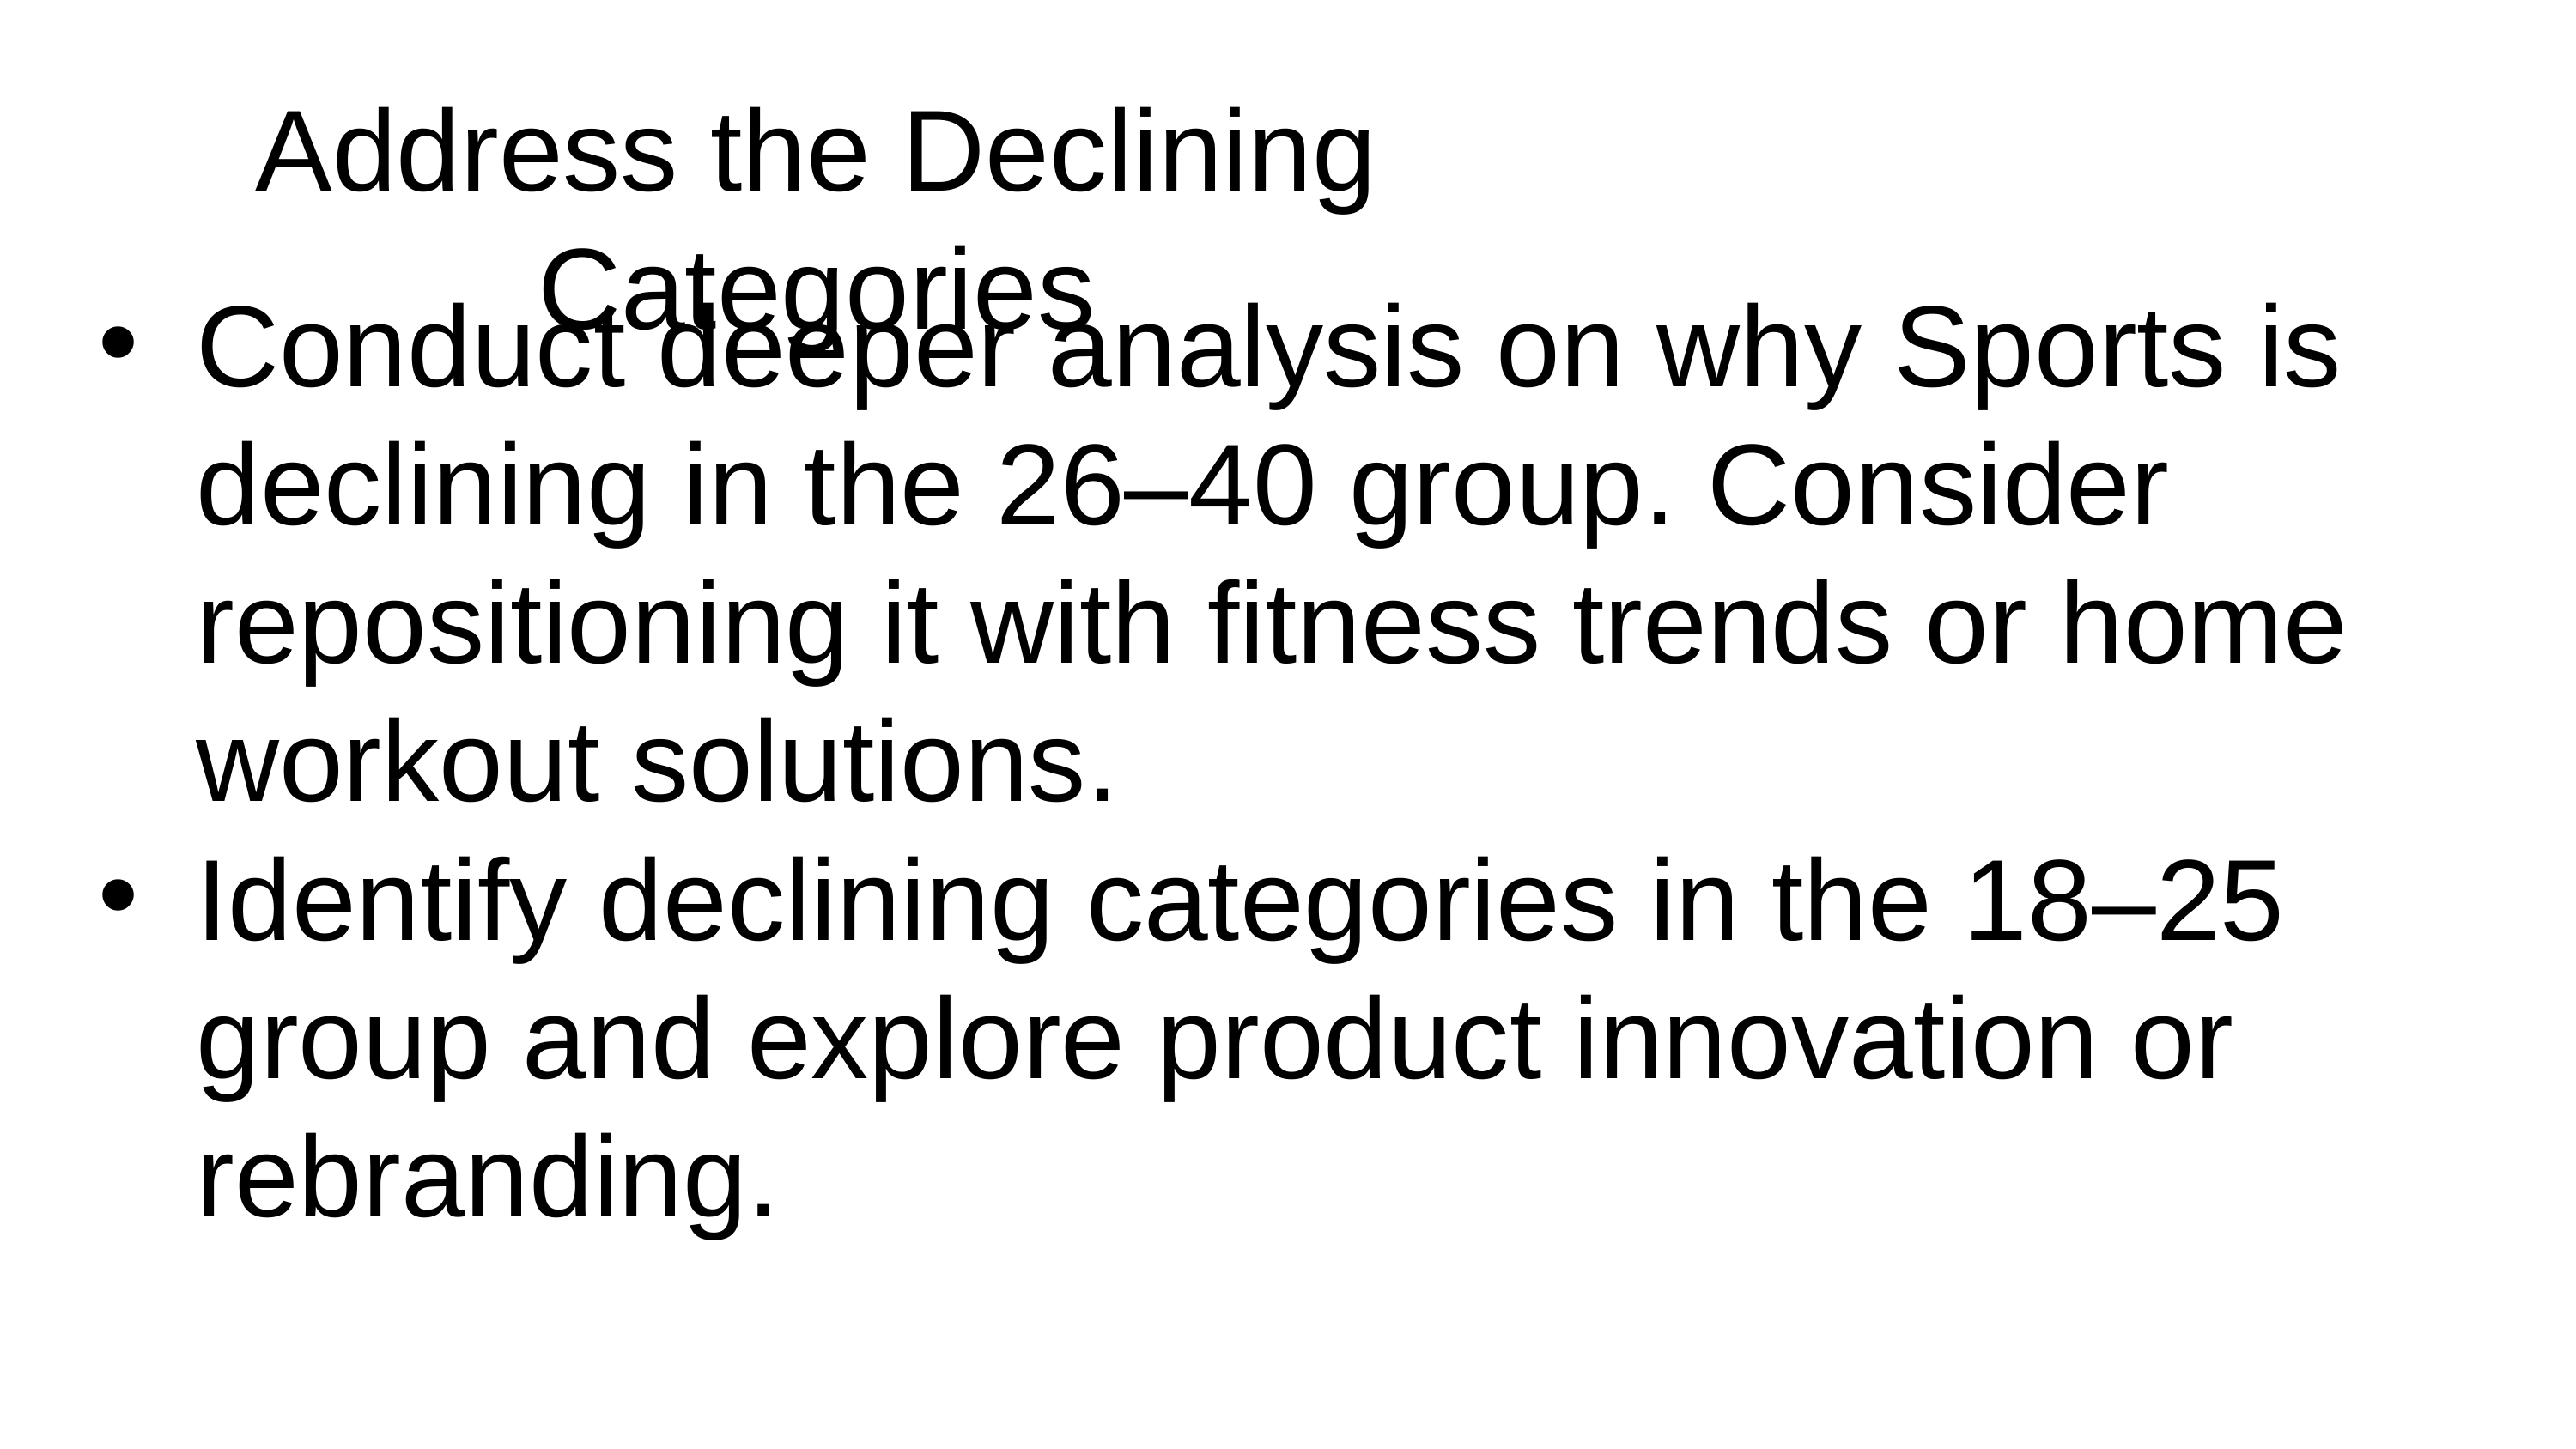

Address the Declining Categories
Conduct deeper analysis on why Sports is declining in the 26–40 group. Consider repositioning it with fitness trends or home workout solutions.
Identify declining categories in the 18–25 group and explore product innovation or rebranding.